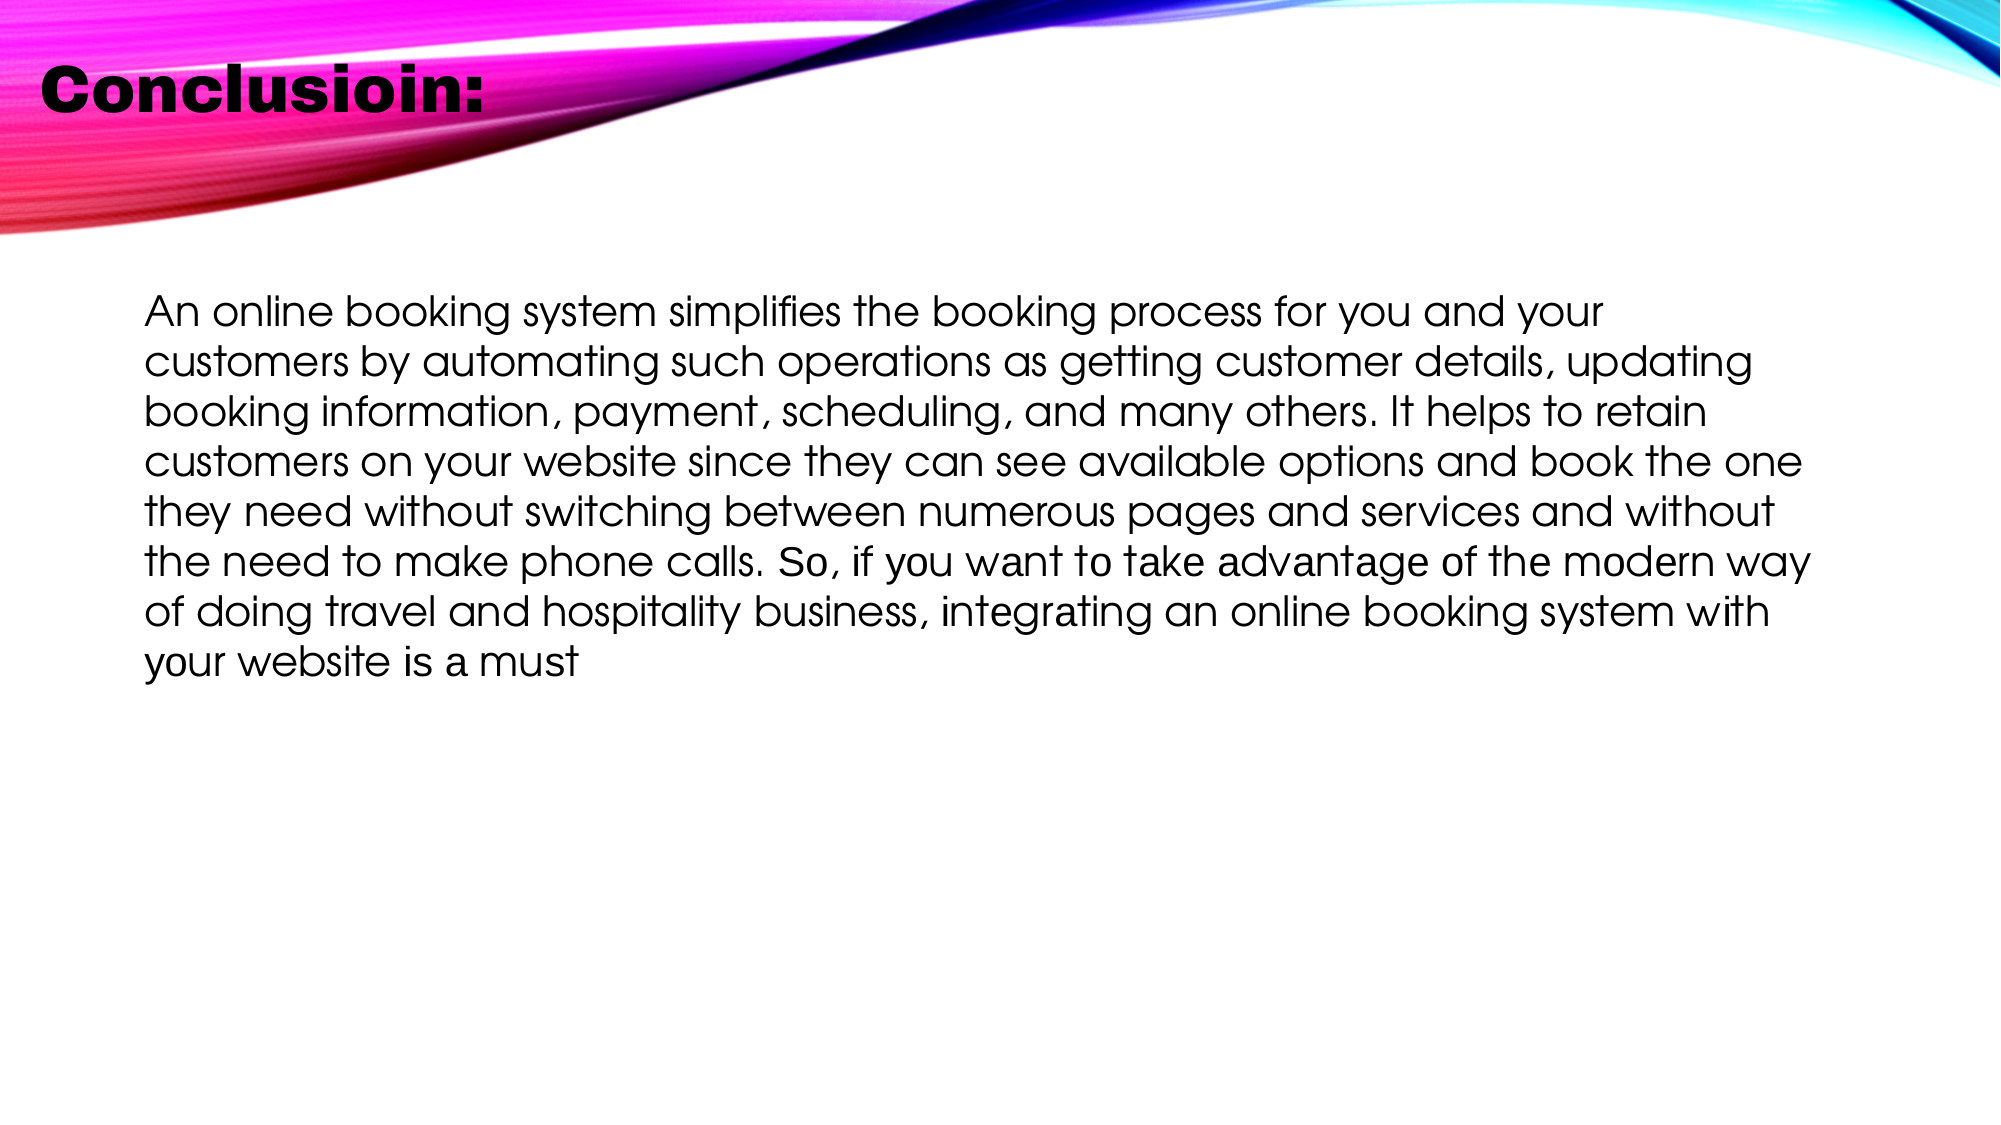

Conclusioin:
An online booking system simplifies the booking process for you and your customers by automating such operations as getting customer details, updating booking information, payment, scheduling, and many others. It helps to retain customers on your website since they can see available options and book the one they need without switching between numerous pages and services and without the need to make phone calls. Ѕо, іf уоu wаnt tо tаkе аdvаntаgе оf thе mоdеrn way of doing travel and hospitality business, іntеgrаting an online booking system wіth уоur website іѕ а muѕt